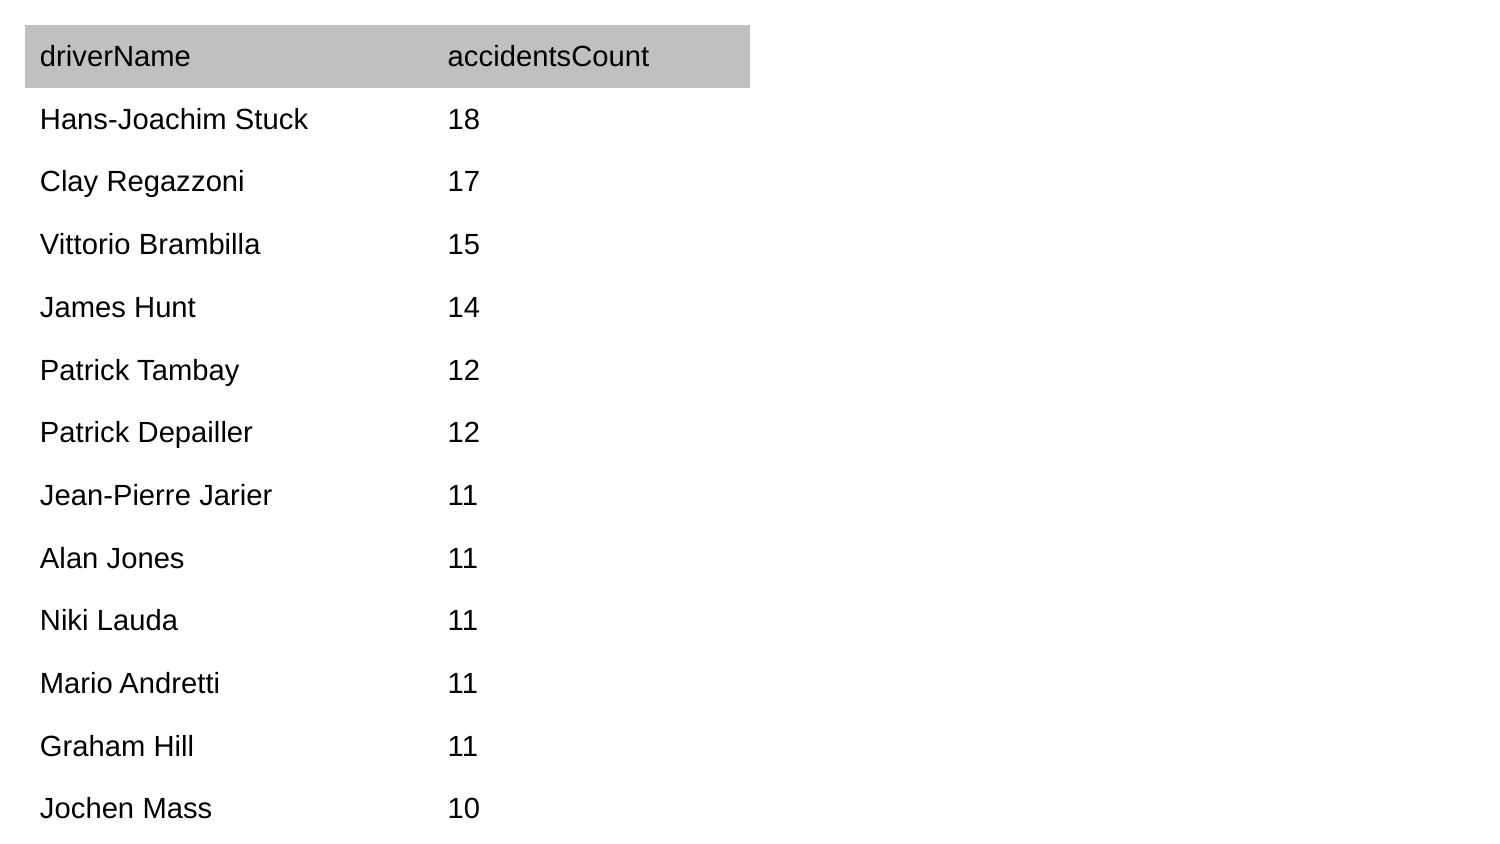

| driverName | accidentsCount |
| --- | --- |
| Hans-Joachim Stuck | 18 |
| Clay Regazzoni | 17 |
| Vittorio Brambilla | 15 |
| James Hunt | 14 |
| Patrick Tambay | 12 |
| Patrick Depailler | 12 |
| Jean-Pierre Jarier | 11 |
| Alan Jones | 11 |
| Niki Lauda | 11 |
| Mario Andretti | 11 |
| Graham Hill | 11 |
| Jochen Mass | 10 |
| Riccardo Patrese | 10 |
| Adrian Sutil | 10 |
| Mark Webber | 10 |
| Jody Scheckter | 9 |
| Ronnie Peterson | 9 |
| Nelson Piquet | 9 |
| Philippe Alliot | 9 |
| Ayrton Senna | 9 |
| John Watson | 9 |
| Andrea de Cesaris | 9 |
| Didier Pironi | 8 |
| Pierluigi Martini | 8 |
| Rupert Keegan | 8 |
| Derek Warwick | 8 |
| Jack Brabham | 8 |
| Kimi Räikkönen | 8 |
| Vitantonio Liuzzi | 8 |
| Jarno Trulli | 7 |
| Nico Hülkenberg | 7 |
| Jacques Laffite | 7 |
| René Arnoux | 7 |
| David Coulthard | 7 |
| Chris Amon | 7 |
| Felipe Massa | 7 |
| Gilles Villeneuve | 7 |
| Ian Scheckter | 6 |
| Carlos Reutemann | 6 |
| Mike Hailwood | 6 |
| Jo Siffert | 6 |
| Gunnar Nilsson | 6 |
| Elio de Angelis | 6 |
| Gerhard Berger | 6 |
| Michael Schumacher | 6 |
| Brett Lunger | 6 |
| Jackie Oliver | 6 |
| Max Verstappen | 6 |
| Piercarlo Ghinzani | 6 |
| Carlos Pace | 6 |
| François Cevert | 5 |
| John Surtees | 5 |
| Rolf Stommelen | 5 |
| Nico Rosberg | 5 |
| Juan Pablo Montoya | 5 |
| Innes Ireland | 5 |
| Nigel Mansell | 5 |
| Jochen Rindt | 5 |
| Fernando Alonso | 5 |
| Emerson Fittipaldi | 5 |
| Pastor Maldonado | 5 |
| Marcus Ericsson | 5 |
| Arturo Merzario | 5 |
| Romain Grosjean | 5 |
| Sebastian Vettel | 5 |
| Tom Pryce | 5 |
| Jacky Ickx | 5 |
| Stefan Johansson | 4 |
| Wilson Fittipaldi | 4 |
| Bruno Giacomelli | 4 |
| Heikki Kovalainen | 4 |
| Alessandro Nannini | 4 |
| Scott Speed | 4 |
| Mark Donohue | 4 |
| Derek Daly | 4 |
| Hector Rebaque | 4 |
| Lorenzo Bandini | 4 |
| Tony Brise | 4 |
| Robert Manzon | 4 |
| Denny Hulme | 4 |
| Thierry Boutsen | 4 |
| Kazuki Nakajima | 4 |
| Henri Pescarolo | 4 |
| Charles Leclerc | 4 |
| Maurice Trintignant | 4 |
| Nick Heidfeld | 4 |
| Marc Surer | 4 |
| Paul di Resta | 4 |
| Giancarlo Fisichella | 4 |
| Peter Gethin | 4 |
| Christian Klien | 4 |
| Luigi Musso | 4 |
| Bruce McLaren | 4 |
| Jean-Pierre Beltoise | 4 |
| Daniil Kvyat | 4 |
| Keke Rosberg | 4 |
| Kamui Kobayashi | 4 |
| Ralf Schumacher | 4 |
| Peter Collins | 4 |
| Alberto Ascari | 3 |
| Takuma Sato | 3 |
| Pat Flaherty | 3 |
| François Hesnault | 3 |
| Antonio Giovinazzi | 3 |
| Olivier Panis | 3 |
| Willy Mairesse | 3 |
| Piers Courage | 3 |
| Vitaly Petrov | 3 |
| Jyrki Järvilehto | 3 |
| Jacques Villeneuve | 3 |
| Satoru Nakajima | 3 |
| Nelson Piquet Jr. | 3 |
| Carlos Sainz | 3 |
| Pedro Rodríguez | 3 |
| Rubens Barrichello | 3 |
| Mike Parkes | 3 |
| Sergio Pérez | 3 |
| Valtteri Bottas | 3 |
| Jenson Button | 3 |
| Heinz-Harald Frentzen | 3 |
| Harald Ertl | 3 |
| Trevor Taylor | 3 |
| Mark Blundell | 3 |
| Jo Bonnier | 3 |
| Horace Gould | 3 |
| Yves Cabantous | 3 |
| Vic Elford | 3 |
| Philippe Streiff | 3 |
| Aguri Suzuki | 3 |
| Howden Ganley | 3 |
| Wolfgang von Trips | 3 |
| Antônio Pizzonia | 3 |
| Christijan Albers | 3 |
| Phil Hill | 3 |
| Nicholas Latifi | 3 |
| Ivan Capelli | 3 |
| Louis Rosier | 3 |
| Michele Alboreto | 3 |
| Jimmy Daywalt | 3 |
| Harry Schell | 3 |
| Richie Ginther | 3 |
| Alain Prost | 3 |
| Johnny Claes | 3 |
| Peter Revson | 3 |
| Johnny Herbert | 2 |
| Jaime Alguersuari | 2 |
| Yuki Tsunoda | 2 |
| Esteban Gutiérrez | 2 |
| Ron Flockhart | 2 |
| Jean Behra | 2 |
| Ray Crawford | 2 |
| Alex Soler-Roig | 2 |
| Stoffel Vandoorne | 2 |
| Karl Kling | 2 |
| Martin Brundle | 2 |
| Chuck Weyant | 2 |
| Tony Maggs | 2 |
| Jackie Stewart | 2 |
| Ralph Firman | 2 |
| Jules Bianchi | 2 |
| Eddie Russo | 2 |
| Eddie Cheever | 2 |
| Luigi Villoresi | 2 |
| Dan Gurney | 2 |
| Onofre Marimón | 2 |
| Brian Henton | 2 |
| Tony Bettenhausen | 2 |
| Mike Magill | 2 |
| Jonathan Palmer | 2 |
| Nino Farina | 2 |
| Stirling Moss | 2 |
| Len Sutton | 2 |
| Teo Fabi | 2 |
| Pedro de la Rosa | 2 |
| Al Herman | 2 |
| Hans Binder | 2 |
| Adrián Campos | 2 |
| Sébastien Buemi | 2 |
| Bertrand Gachot | 2 |
| Paco Godia | 2 |
| Jim Clark | 2 |
| Gene Hartley | 2 |
| Al Keller | 2 |
| Jan Magnussen | 2 |
| Andrea de Adamich | 2 |
| Lucien Bianchi | 2 |
| Jan Lammers | 2 |
| Olivier Grouillard | 2 |
| Narain Karthikeyan | 2 |
| Eddie Irvine | 2 |
| Tony Settember | 2 |
| Mick Schumacher | 2 |
| Johnny Servoz-Gavin | 2 |
| Christian Danner | 2 |
| Bruno Senna | 2 |
| Timo Glock | 2 |
| Kevin Magnussen | 2 |
| Bob Veith | 1 |
| Jim Hall | 1 |
| Riccardo Paletti | 1 |
| David Walker | 1 |
| Cuth Harrison | 1 |
| Jo Schlesser | 1 |
| Ukyo Katayama | 1 |
| Bill Homeier | 1 |
| Stuart Lewis-Evans | 1 |
| Gerry Ashmore | 1 |
| Paul Hawkins | 1 |
| Emanuele Pirro | 1 |
| Piero Taruffi | 1 |
| Pedro Diniz | 1 |
| Robert Kubica | 1 |
| Dick Rathmann | 1 |
| David Purley | 1 |
| Stefano Modena | 1 |
| Franco Rol | 1 |
| Prince Bira | 1 |
| Daniel Ricciardo | 1 |
| François Picard | 1 |
| Walt Hansgen | 1 |
| Ricardo Zunino | 1 |
| Richard Attwood | 1 |
| Manfred Winkelhock | 1 |
| Karl Wendlinger | 1 |
| Peter Whitehead | 1 |
| Giorgio Pantano | 1 |
| Roy Salvadori | 1 |
| François Migault | 1 |
| Jos Verstappen | 1 |
| Ed Elisian | 1 |
| Emilio de Villota | 1 |
| Ricardo Rodríguez | 1 |
| Alfredo Pián | 1 |
| Sam Tingle | 1 |
| Lucas di Grassi | 1 |
| John Riseley-Prichard | 1 |
| Giedo van der Garde | 1 |
| Tom Bridger | 1 |
| Wayne Weiler | 1 |
| Vern Schuppan | 1 |
| Jean Alesi | 1 |
| Henri Louveau | 1 |
| Luigi Piotti | 1 |
| Eugène Martin | 1 |
| Andrea Montermini | 1 |
| Pablo Birger | 1 |
| Anthony Davidson | 1 |
| Pat O'Connor | 1 |
| Ben Pon | 1 |
| Jérôme d'Ambrosio | 1 |
| Clemar Bucci | 1 |
| Tiago Monteiro | 1 |
| Olivier Gendebien | 1 |
| Jud Larson | 1 |
| Reine Wisell | 1 |
| Esteban Ocon | 1 |
| Chuck Stevenson | 1 |
| Roberto Moreno | 1 |
| Carlos Menditeguy | 1 |
| Sakon Yamamoto | 1 |
| Paul Goldsmith | 1 |
| Danny Ongais | 1 |
| Beppe Gabbiani | 1 |
| Alan Stacey | 1 |
| Geoff Lees | 1 |
| Dave Charlton | 1 |
| Wolfgang Seidel | 1 |
| Helmuth Koinigg | 1 |
| Gregor Foitek | 1 |
| Mauri Rose | 1 |
| Juan Fangio | 1 |
| Cal Niday | 1 |
| Jerry Unser | 1 |
| Chris Bristow | 1 |
| Johnny Dumfries | 1 |
| Mike Beuttler | 1 |
| John Nicholson | 1 |
| Alex Yoong | 1 |
| Paul Russo | 1 |
| Red Amick | 1 |
| Ian Raby | 1 |
| Tim Schenken | 1 |
| Paolo Barilla | 1 |
| George Russell | 1 |
| Paddy Driver | 1 |
| Bill Vukovich | 1 |
| Art Bisch | 1 |
| Loris Kessel | 1 |
| Jackie Lewis | 1 |
| Siegfried Stohr | 1 |
| Mike Thackwell | 1 |
| Mike Spence | 1 |
| Pedro Lamy | 1 |
| Duke Nalon | 1 |
| Max Chilton | 1 |
| Franck Montagny | 1 |
| Mike Hawthorn | 1 |
| Dave Morgan | 1 |
| Allan McNish | 1 |
| Colin Chapman | 1 |
| Frank Gardner | 1 |
| Stefan Bellof | 1 |
| Alex Caffi | 1 |
| Paul Pietsch | 1 |
| Nikita Mazepin | 1 |
| Silvio Moser | 1 |
| Karun Chandhok | 1 |
| Olivier Beretta | 1 |
| Rodger Ward | 1 |
| Guy Edwards | 1 |
| Carel Godin de Beaufort | 1 |
| Miguel Ángel Guerra | 1 |
| Mike Taylor | 1 |
| Bob Bondurant | 1 |
| Huub Rothengatter | 1 |
| Maurício Gugelmin | 1 |
| Don Freeland | 1 |
| Patrick Friesacher | 1 |
| Jim Crawford | 1 |
| Mika Salo | 1 |
| Tony Brooks | 1 |
| Fritz d'Orey | 1 |
| Ronnie Bucknum | 1 |
| Jo Gartner | 1 |
| Nanni Galli | 1 |
| José Froilán González | 1 |
| Lance Stroll | 1 |
| Johnny Boyd | 1 |
| Mário de Araújo Cabral | 1 |
| Andrea Chiesa | 1 |
| Ian Ashley | 1 |
| Alfonso de Portago | 1 |
| Hans Herrmann | 1 |
| Luigi Fagioli | 1 |
| Larry Perkins | 1 |
| Giancarlo Baghetti | 1 |
| Arthur Owen | 1 |
| John Taylor | 1 |
| Jean-Éric Vergne | 1 |
| Roger Williamson | 1 |
| Andy Linden | 1 |
| Jolyon Palmer | 1 |
| Lella Lombardi | 1 |
| Eugenio Castellotti | 1 |
| Bob Said | 1 |
| Lewis Hamilton | 1 |
| Toulo de Graffenried | 1 |
| Roland Ratzenberger | 1 |
| Jim Rathmann | 1 |
| Gerino Gerini | 1 |
| Henry Taylor | 1 |
| George Follmer | 1 |
| Cristiano da Matta | 1 |
| Elmer George | 1 |